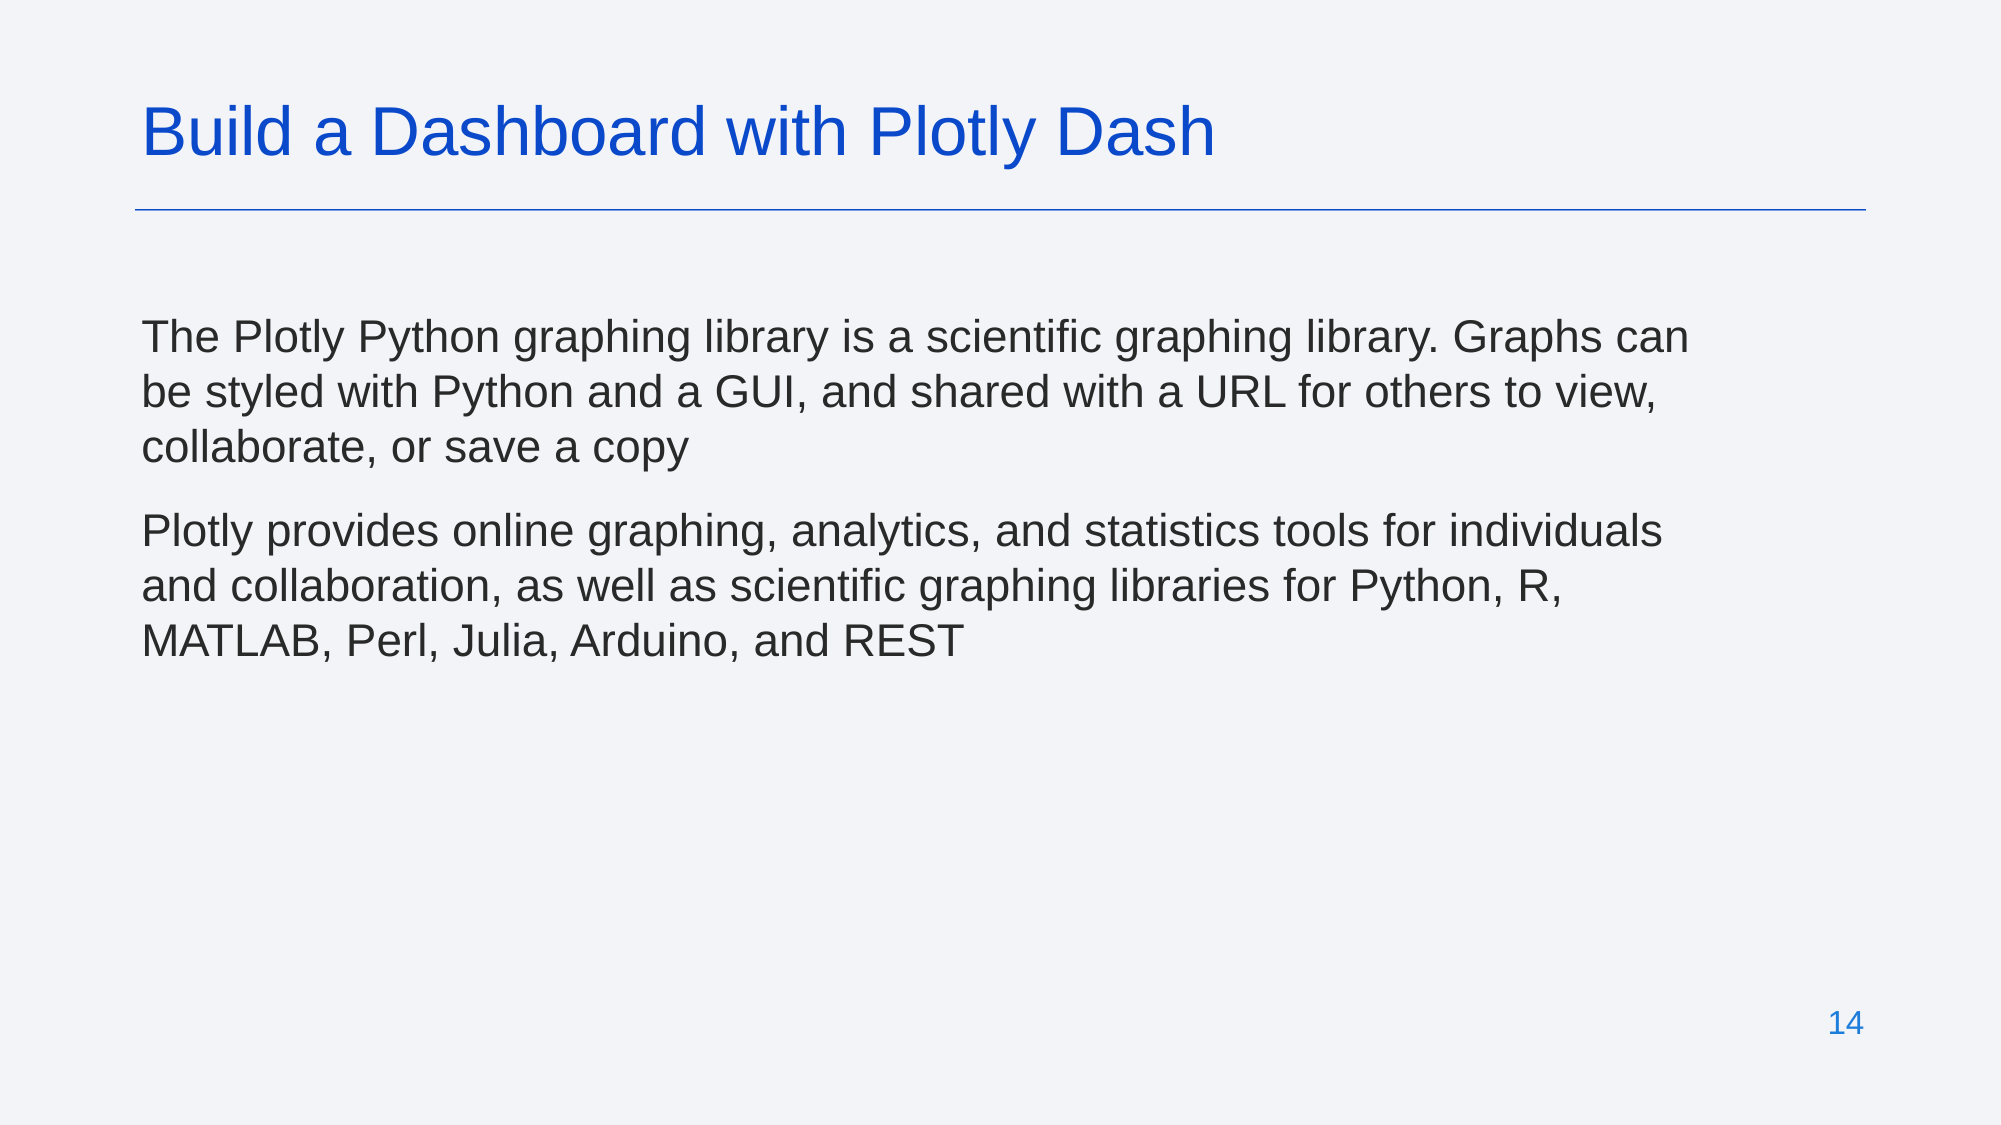

Build a Dashboard with Plotly Dash
The Plotly Python graphing library is a scientific graphing library. Graphs can be styled with Python and a GUI, and shared with a URL for others to view, collaborate, or save a copy
Plotly provides online graphing, analytics, and statistics tools for individuals and collaboration, as well as scientific graphing libraries for Python, R, MATLAB, Perl, Julia, Arduino, and REST

14